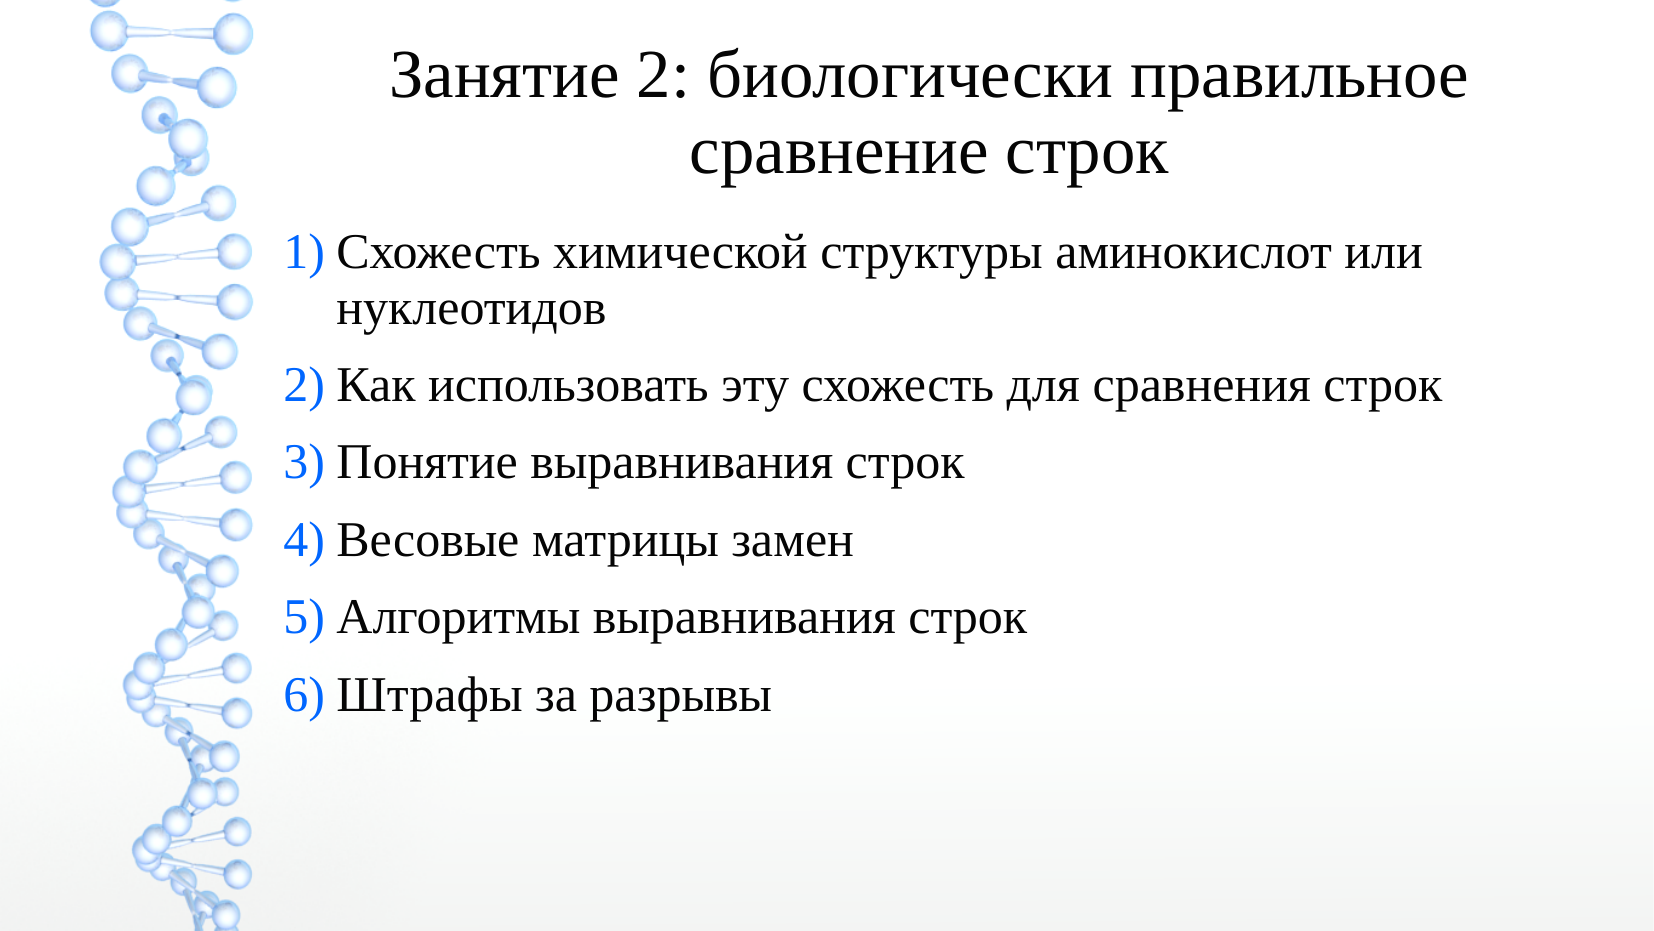

Занятие 2: биологически правильное сравнение строк
Схожесть химической структуры аминокислот или нуклеотидов
Как использовать эту схожесть для сравнения строк
Понятие выравнивания строк
Весовые матрицы замен
Алгоритмы выравнивания строк
Штрафы за разрывы